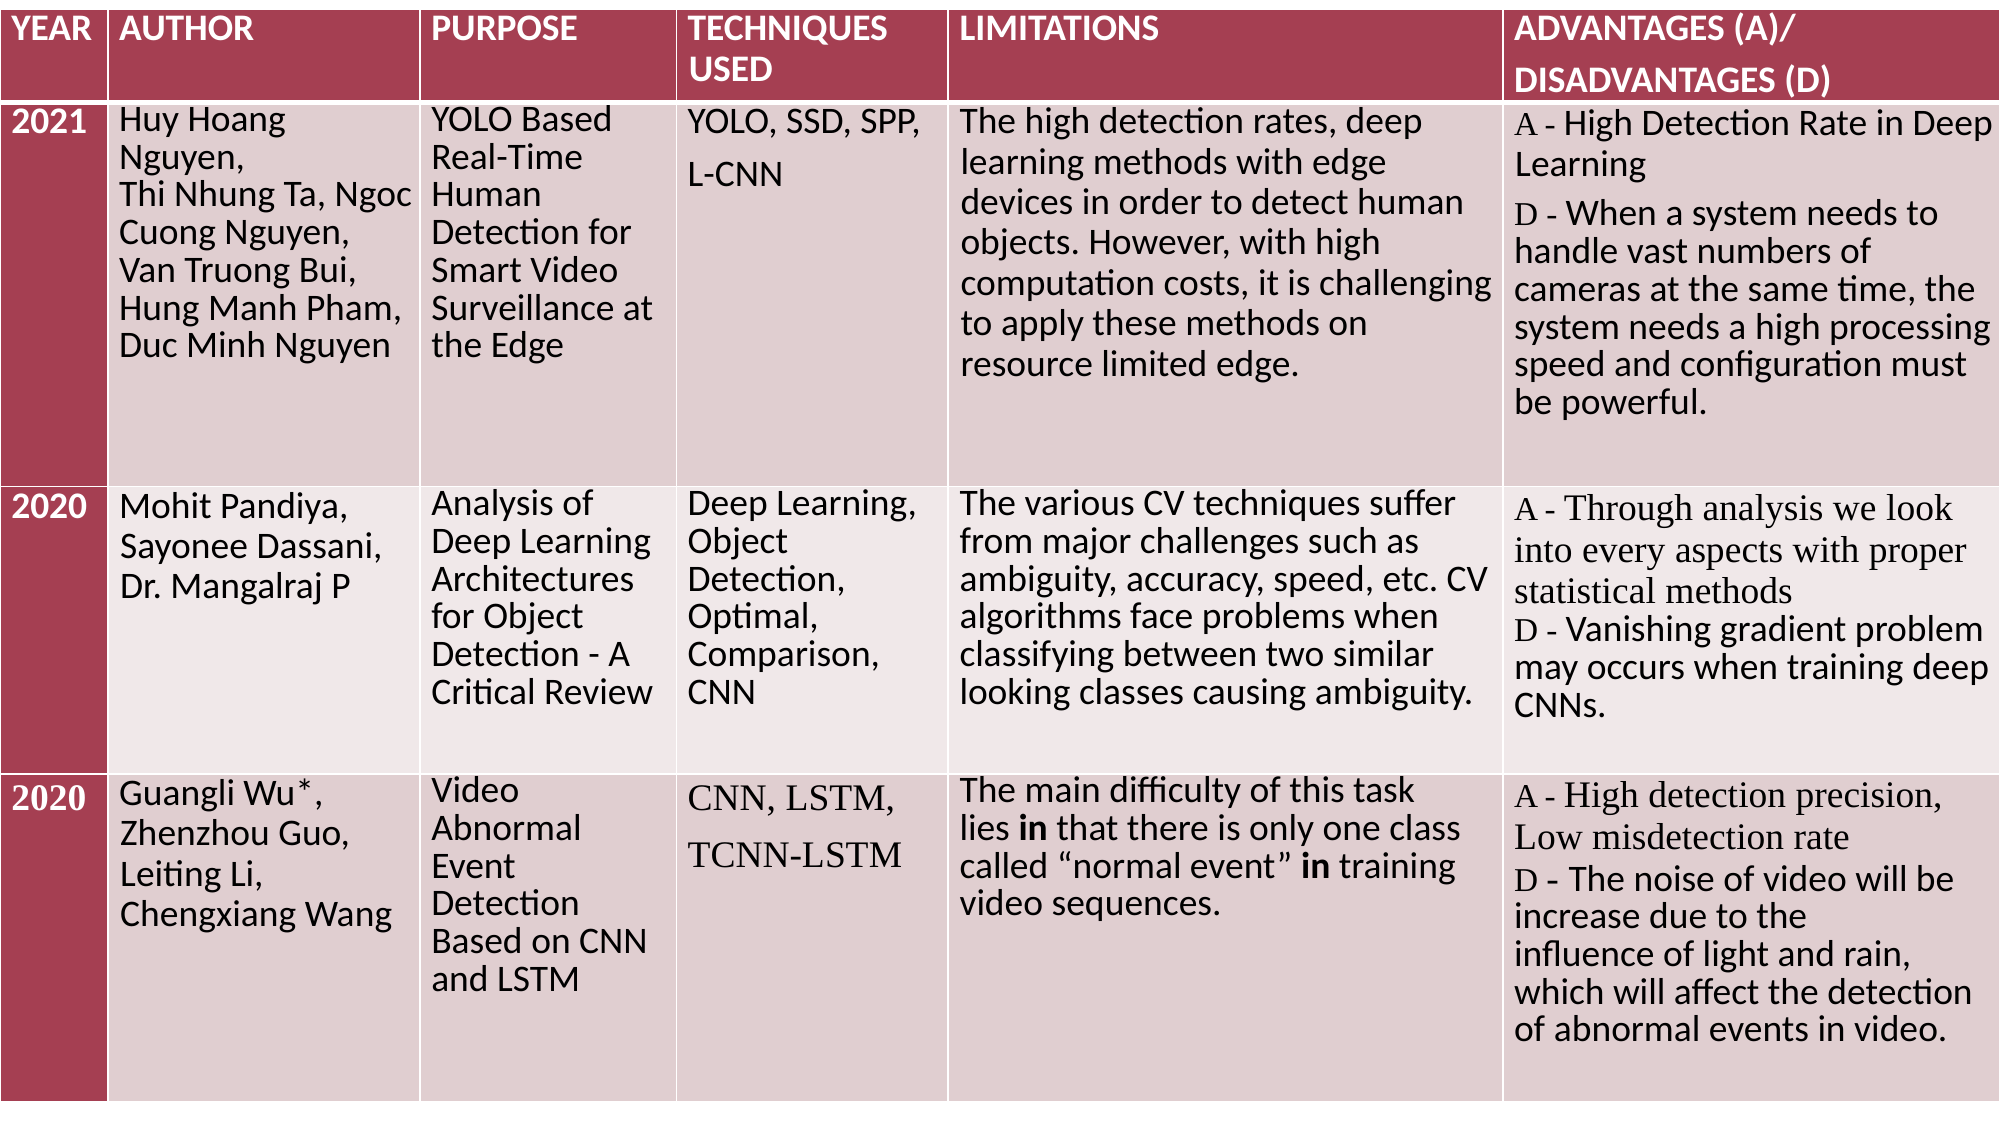

| YEAR | AUTHOR | PURPOSE | TECHNIQUES USED | LIMITATIONS | ADVANTAGES (A)/ DISADVANTAGES (D) |
| --- | --- | --- | --- | --- | --- |
| 2021 | Huy Hoang Nguyen, Thi Nhung Ta, Ngoc Cuong Nguyen, Van Truong Bui, Hung Manh Pham, Duc Minh Nguyen | YOLO Based Real-Time Human Detection for Smart Video Surveillance at the Edge | YOLO, SSD, SPP, L-CNN | The high detection rates, deep learning methods with edge devices in order to detect human objects. However, with high computation costs, it is challenging to apply these methods on resource limited edge. | A - High Detection Rate in Deep Learning D - When a system needs to handle vast numbers of cameras at the same time, the system needs a high processing speed and configuration must be powerful. |
| 2020 | Mohit Pandiya, Sayonee Dassani, Dr. Mangalraj P | Analysis of Deep Learning Architectures for Object Detection - A Critical Review | Deep Learning, Object Detection, Optimal, Comparison, CNN | The various CV techniques suffer from major challenges such as ambiguity, accuracy, speed, etc. CV algorithms face problems when classifying between two similar looking classes causing ambiguity. | A - Through analysis we look into every aspects with proper statistical methods D - Vanishing gradient problem may occurs when training deep CNNs. |
| 2020 | Guangli Wu\*, Zhenzhou Guo, Leiting Li, Chengxiang Wang | Video Abnormal Event Detection Based on CNN and LSTM | CNN, LSTM, TCNN-LSTM | The main difficulty of this task lies in that there is only one class called “normal event” in training video sequences. | A - High detection precision, Low misdetection rate D - The noise of video will be increase due to the influence of light and rain, which will affect the detection of abnormal events in video. |
6